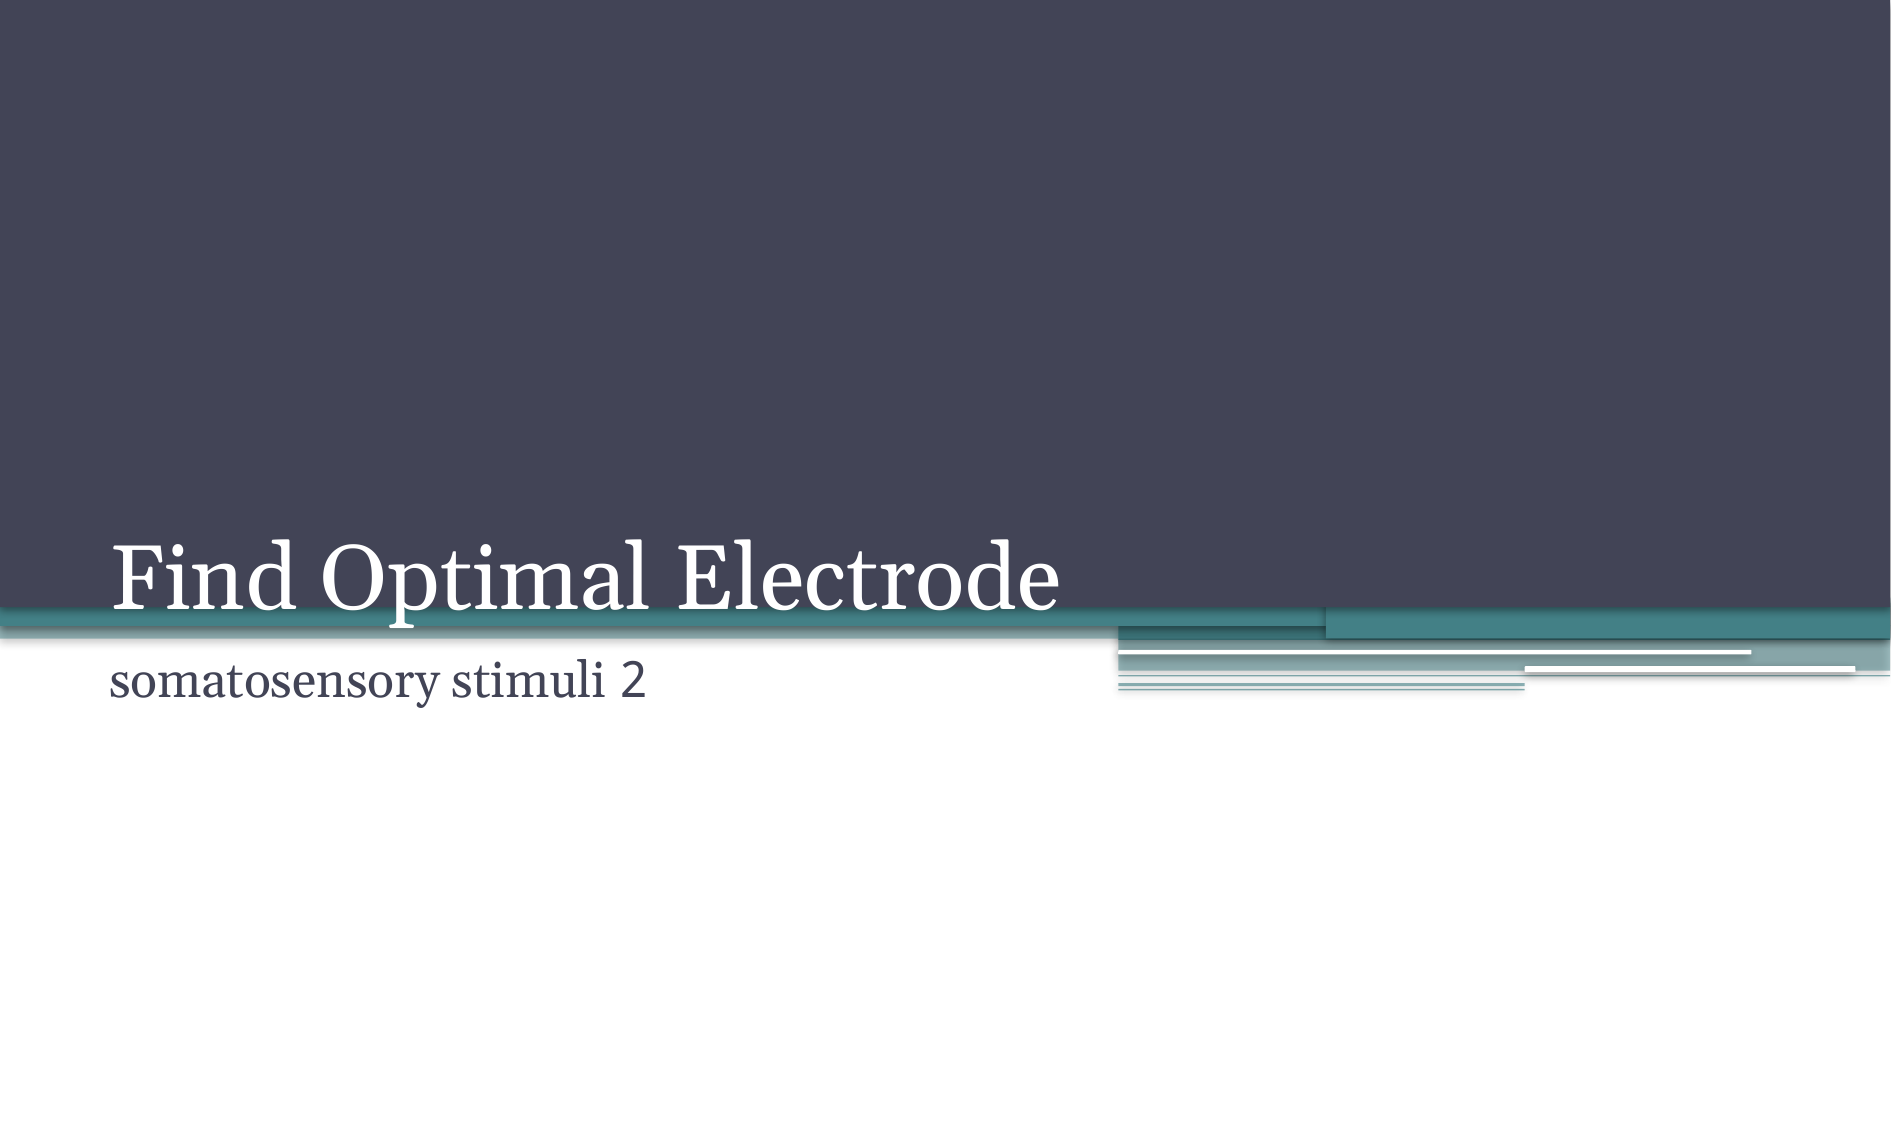

# Find Optimal Electrode
2 somatosensory stimuli